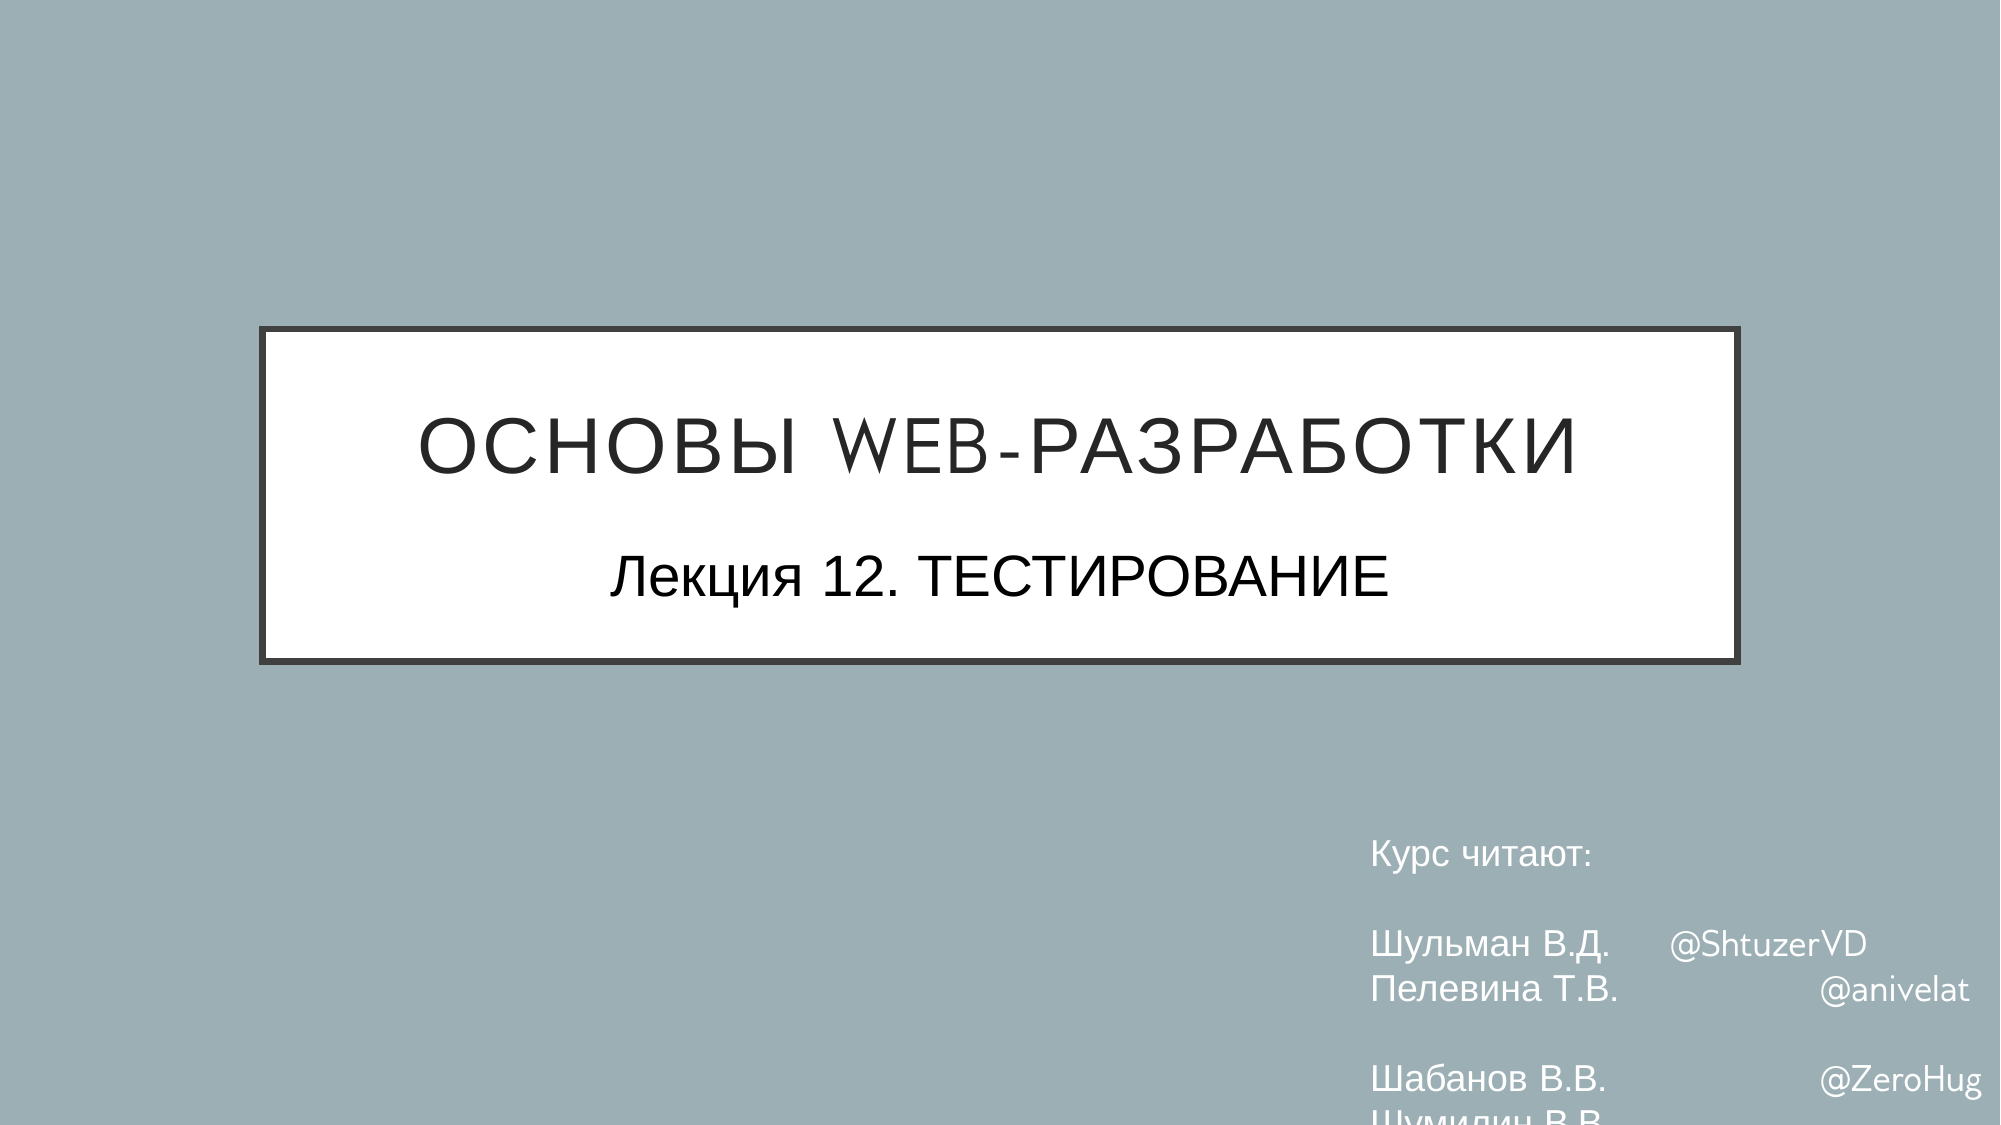

# Основы web-разработки
Лекция 12. ТЕСТИРОВАНИЕ
Курс читают:

Шульман В.Д.	@ShtuzerVD
Пелевина Т.В.		@anivelat
Шабанов В.В.		@ZeroHug
Шумилин В.В		@Nodthar1107